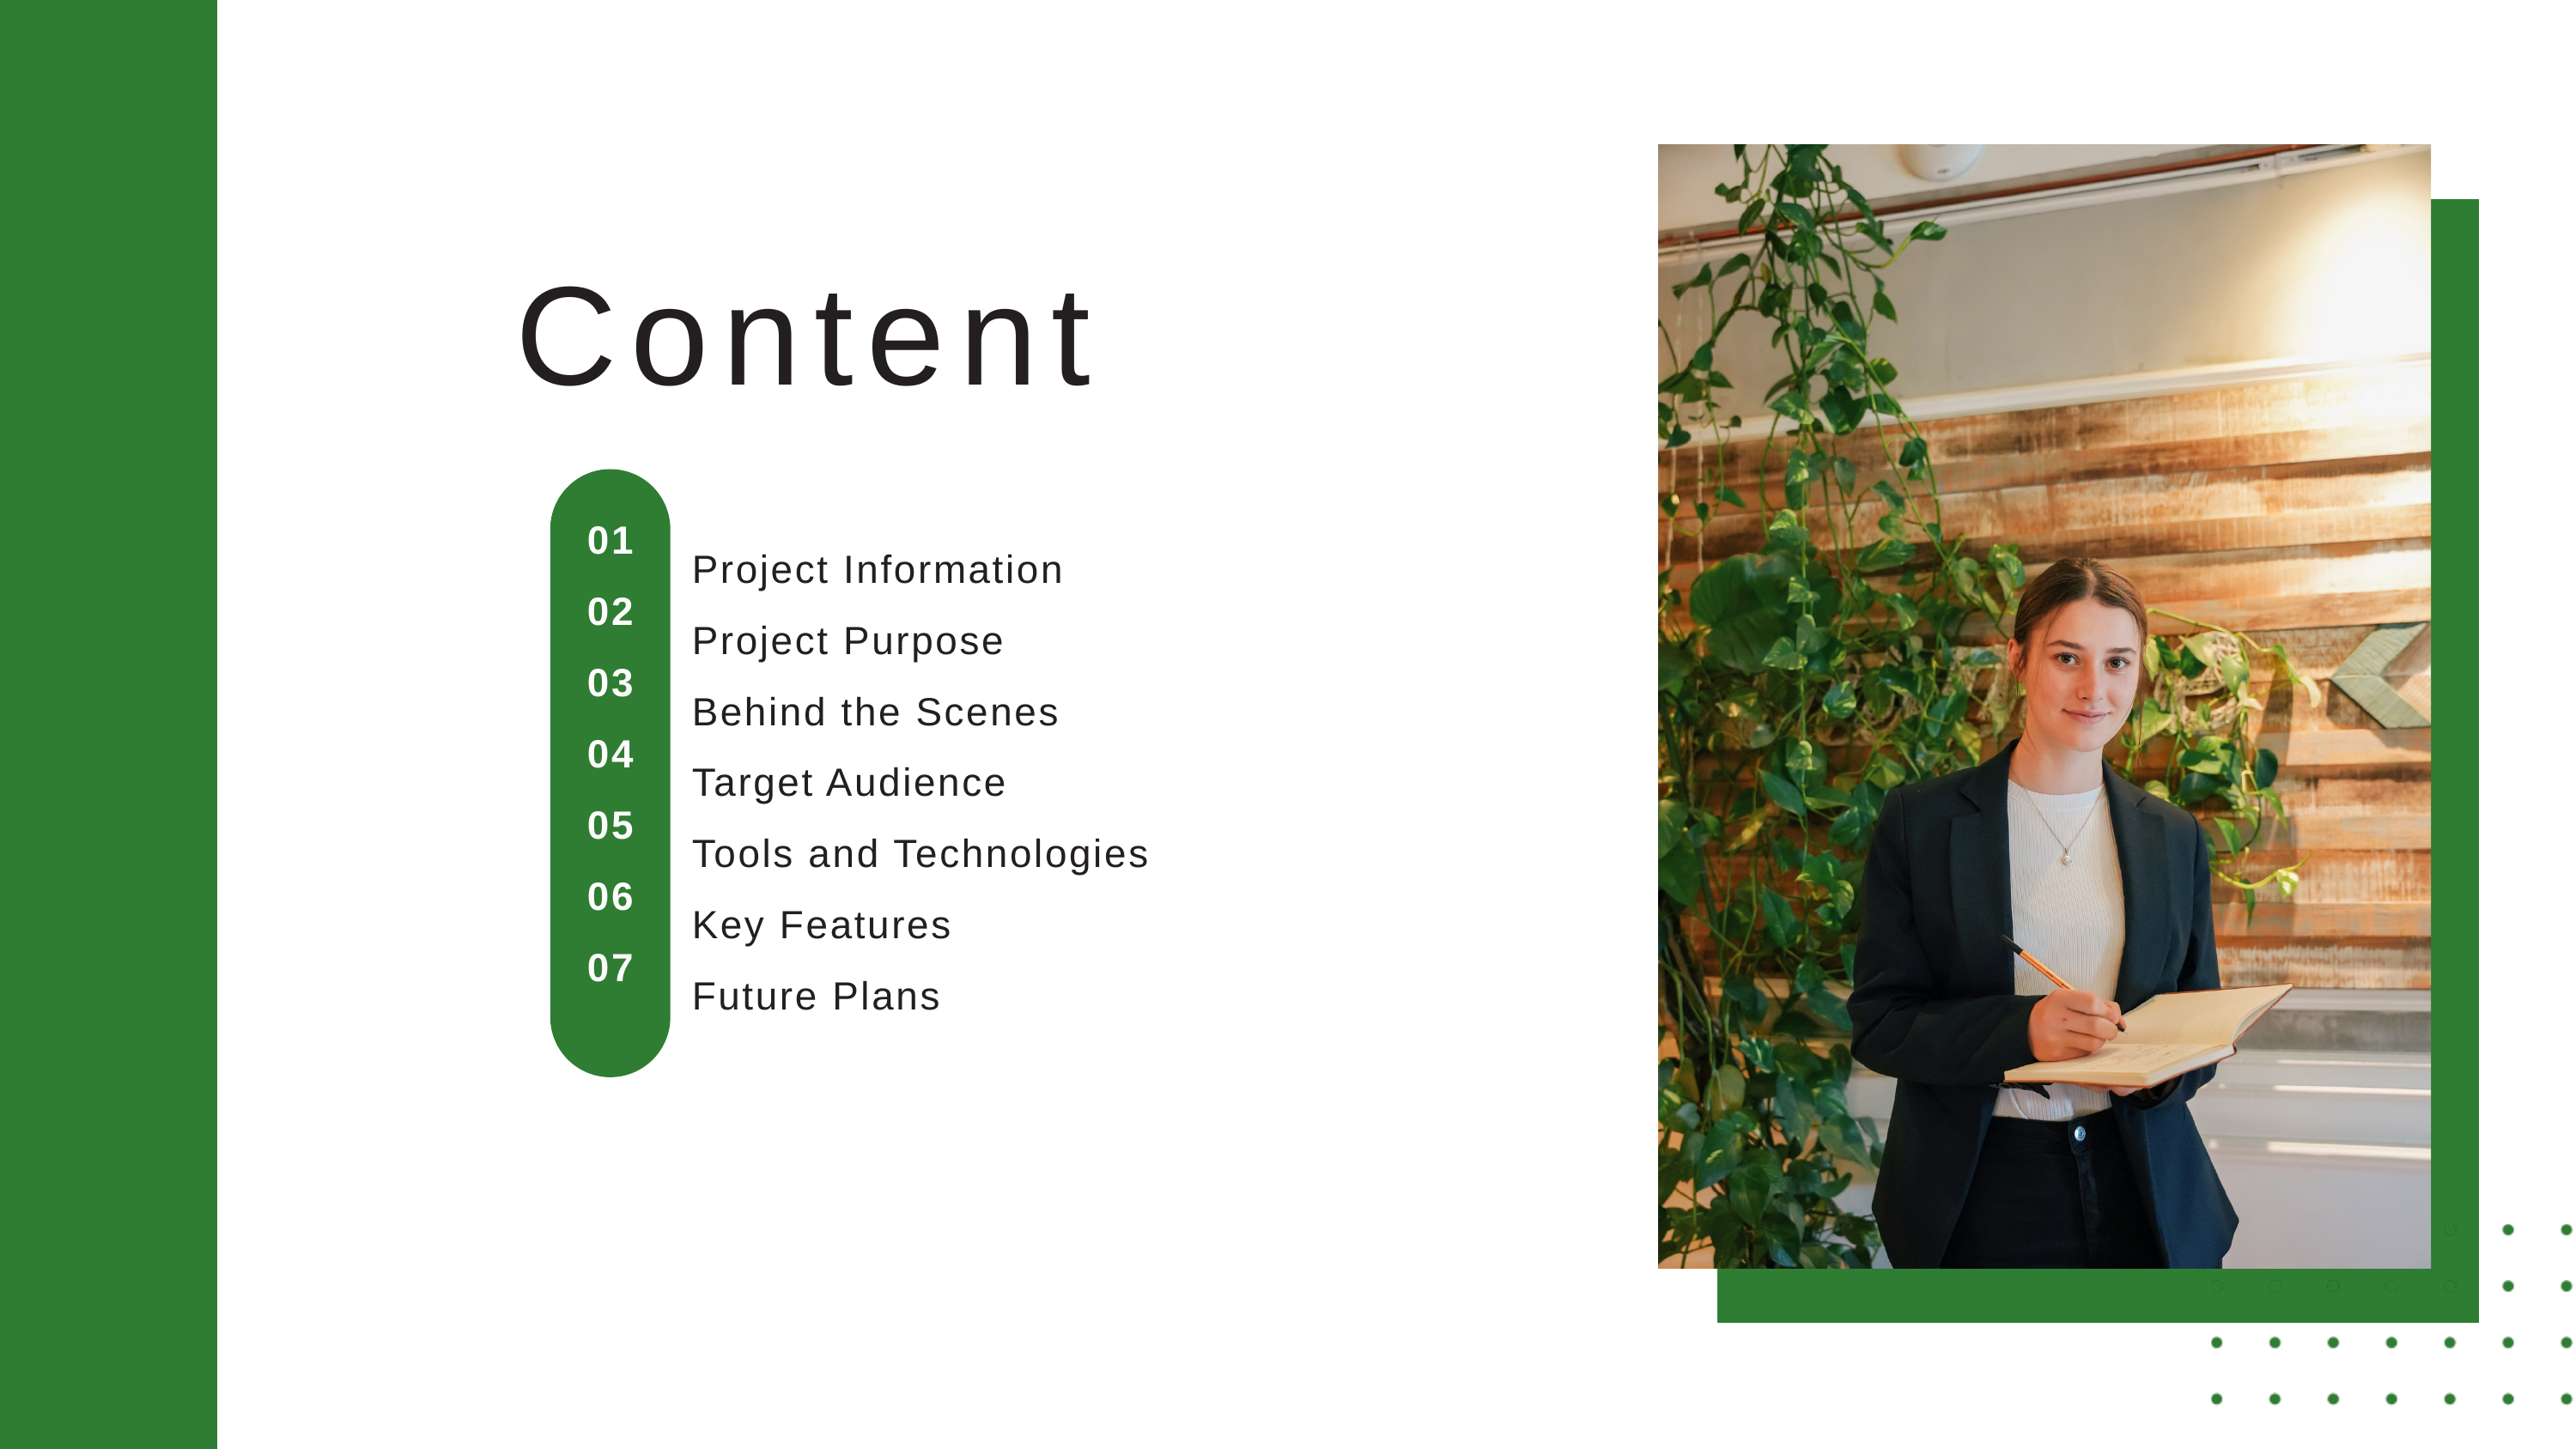

Content

01
02
03
04
05
06
07
Project Information
Project Purpose
Behind the Scenes
Target Audience
Tools and Technologies
Key Features
Future Plans